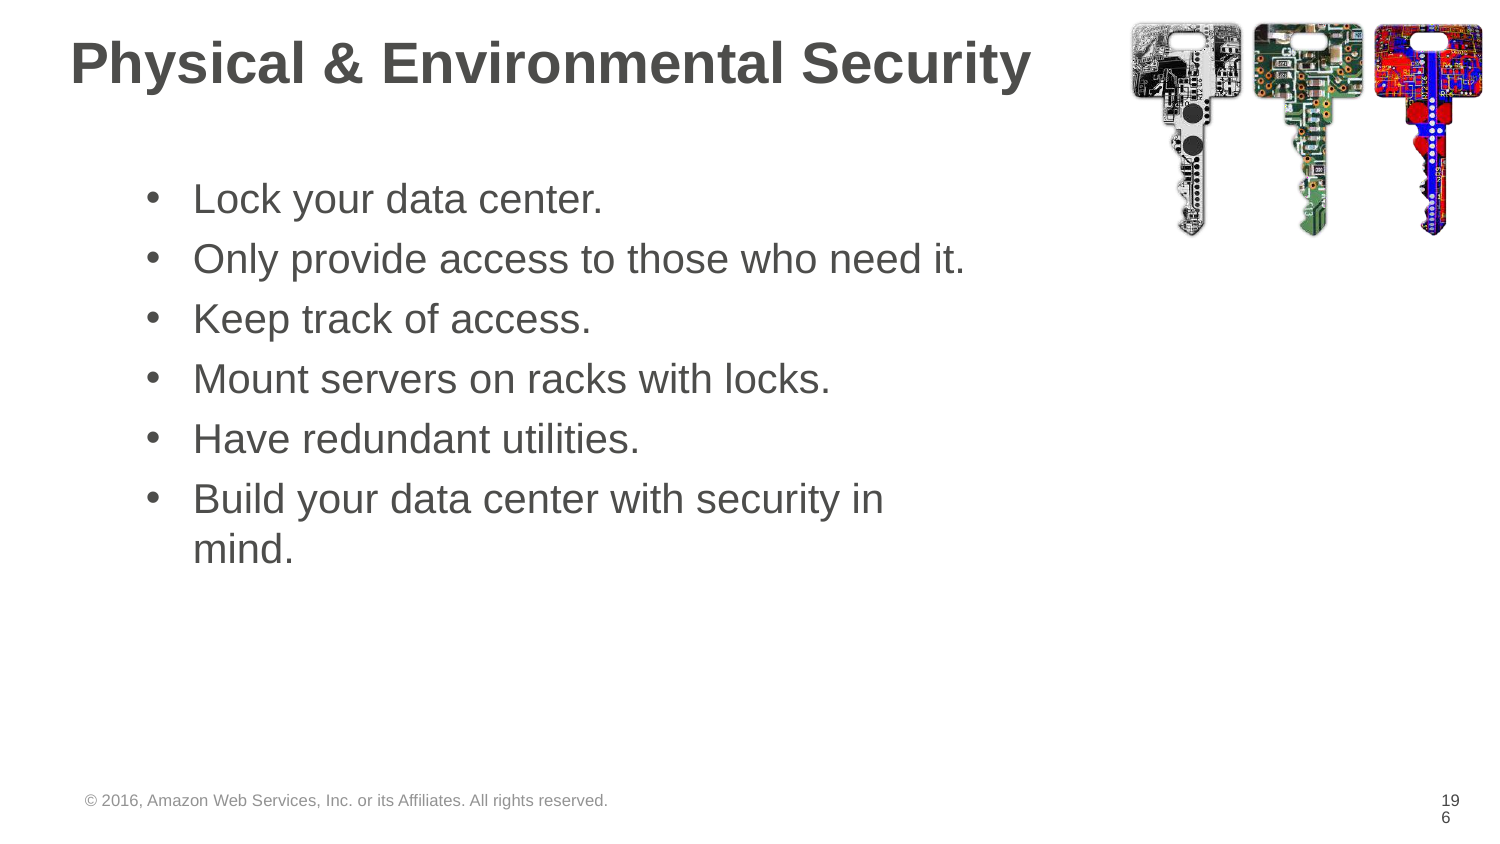

# Physical & Environmental Security
Lock your data center.
Only provide access to those who need it.
Keep track of access.
Mount servers on racks with locks.
Have redundant utilities.
Build your data center with security in mind.
© 2016, Amazon Web Services, Inc. or its Affiliates. All rights reserved.
196